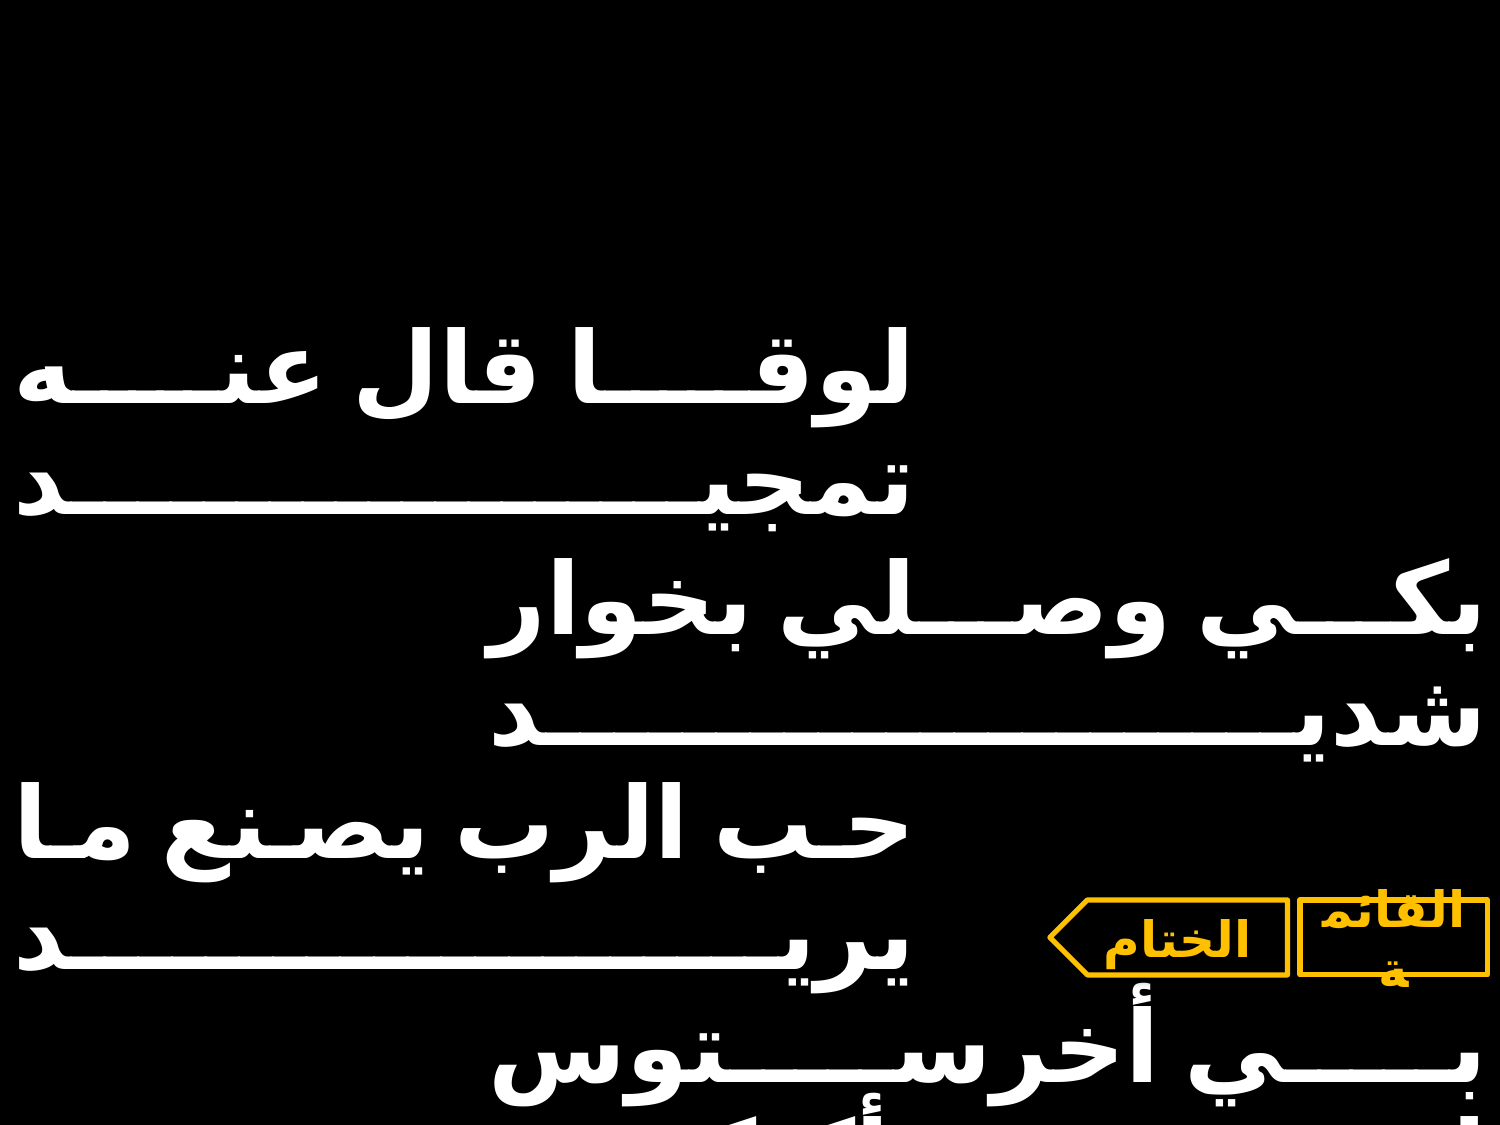

| لوقا قال عنه تمجيد |  |  |
| --- | --- | --- |
|  | بكي وصلي بخوار شديد |  |
| حب الرب يصنع ما يريد |  |  |
|  | بي أخرستوس انيستي أكنكرون |  |
الختام
القائمة